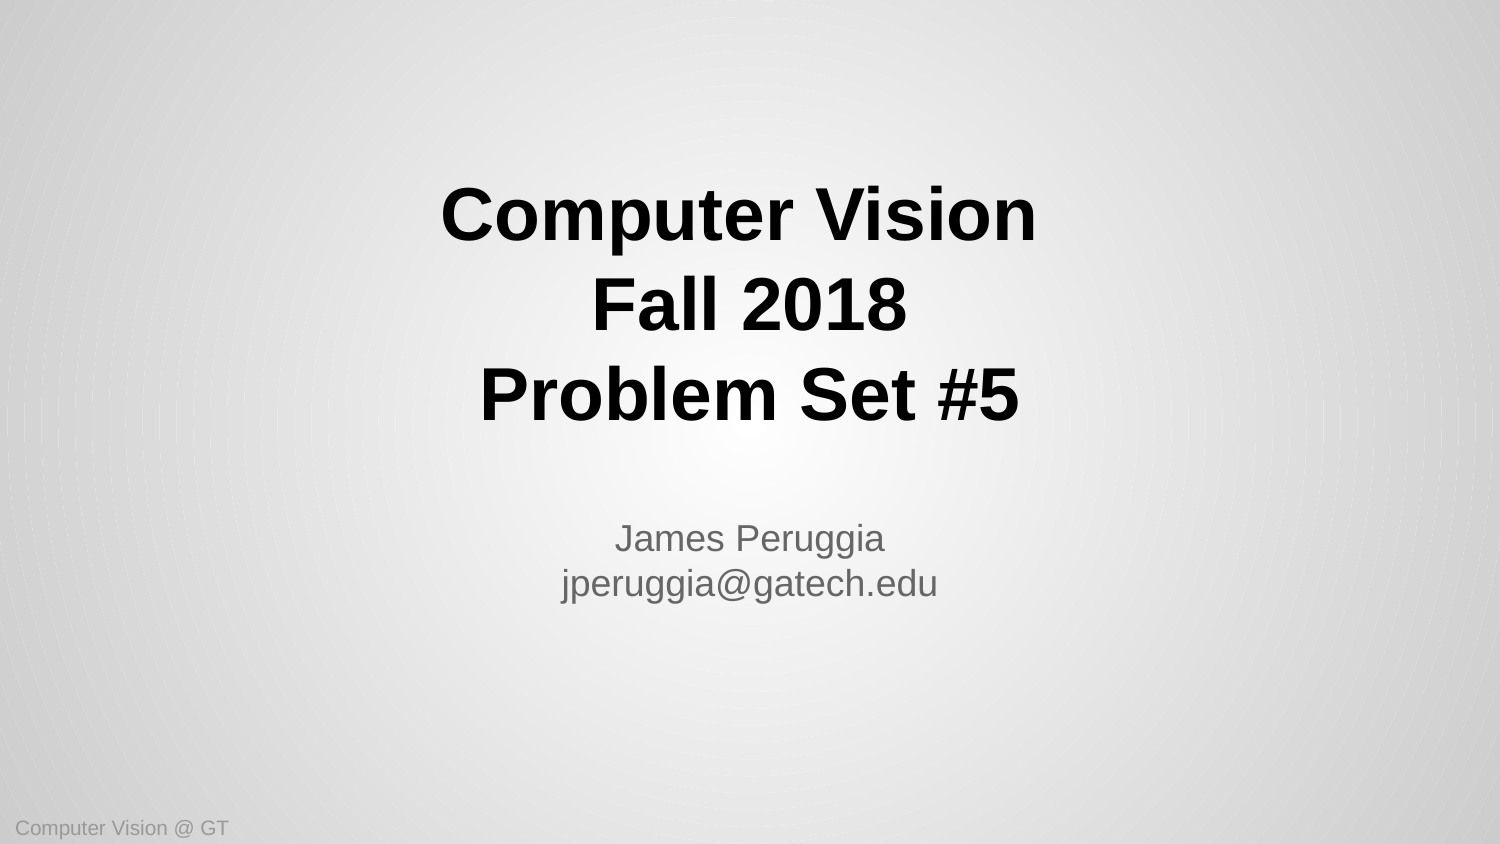

# Computer Vision
Fall 2018
Problem Set #5
James Peruggia
jperuggia@gatech.edu

Computer Vision @ GT